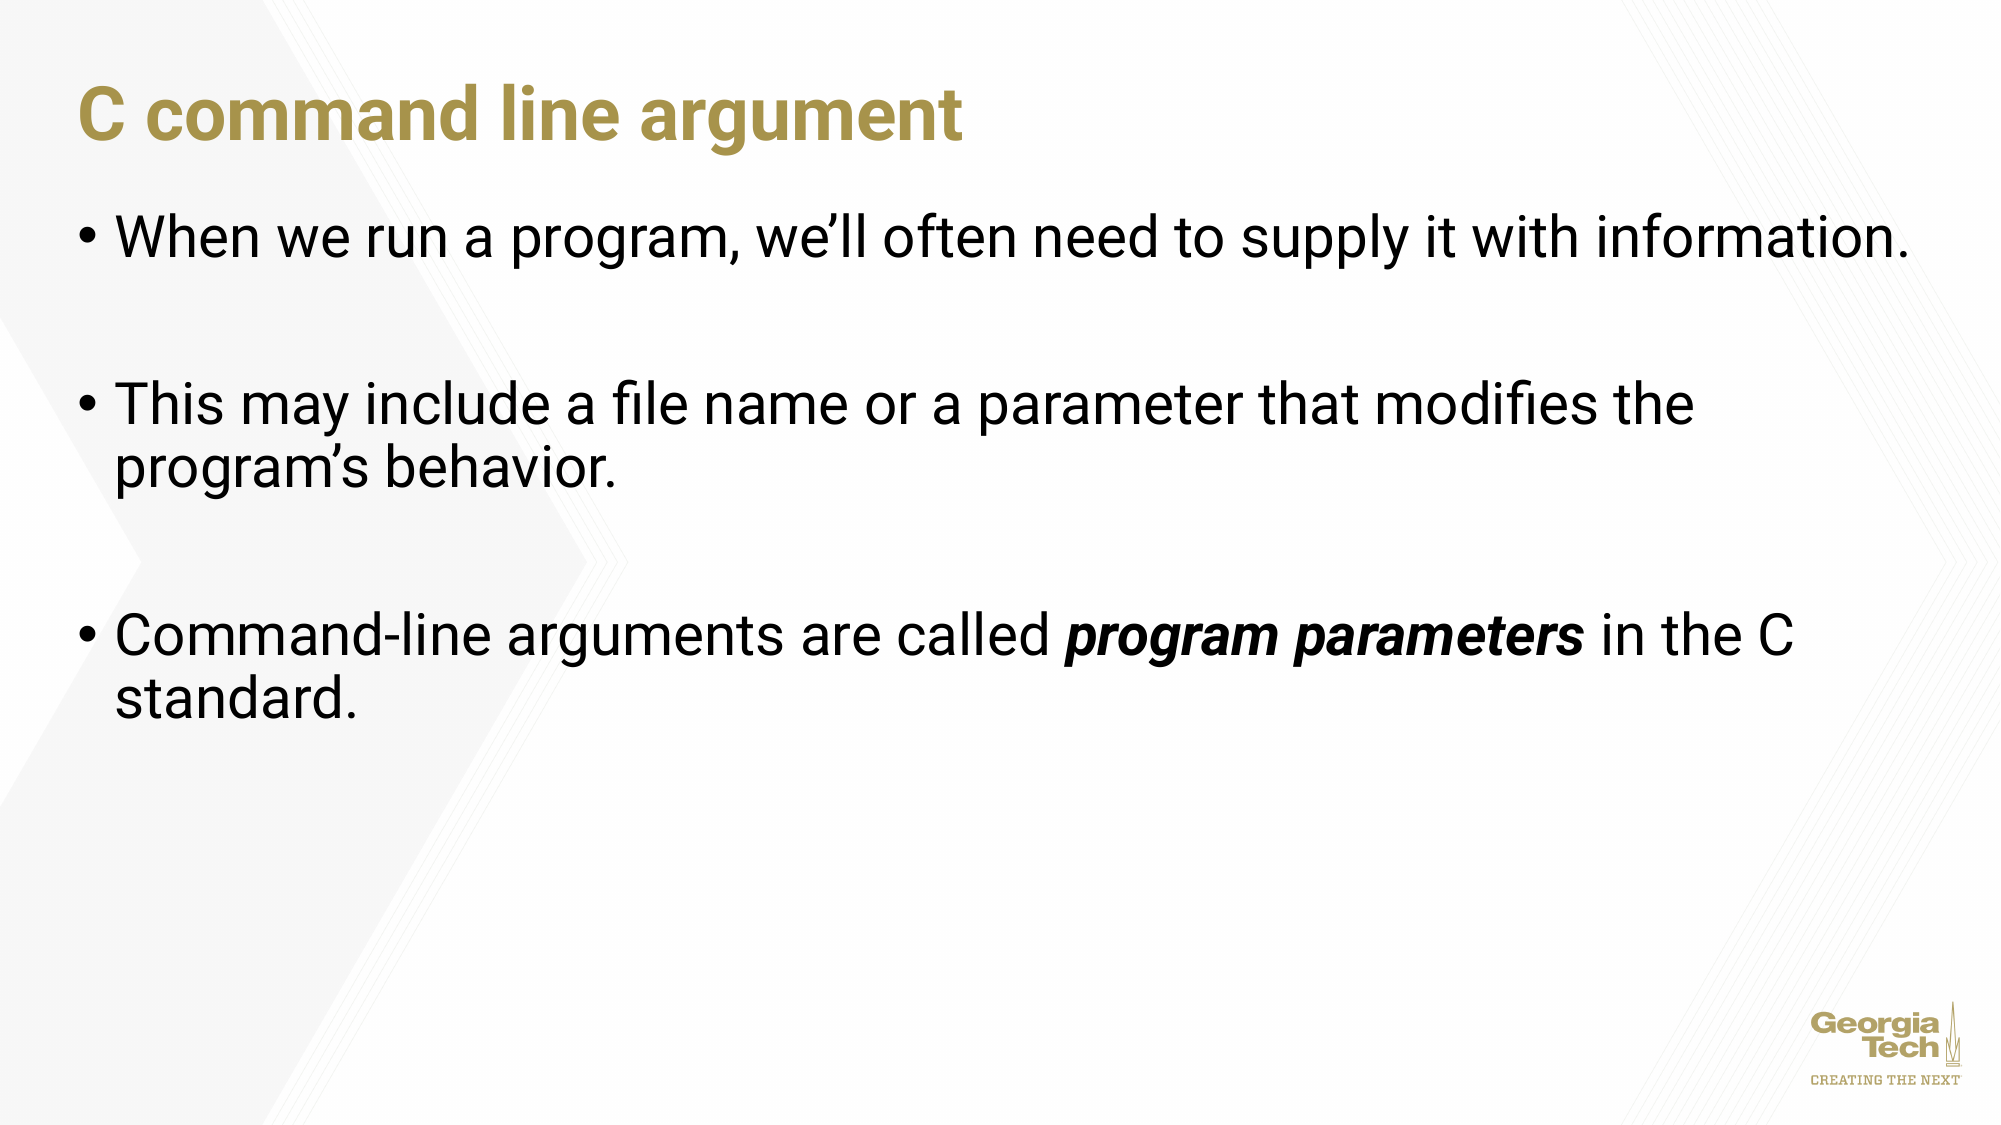

# C command line argument
When we run a program, we’ll often need to supply it with information.

This may include a file name or a parameter that modifies the program’s behavior.

Command-line arguments are called program parameters in the C standard.